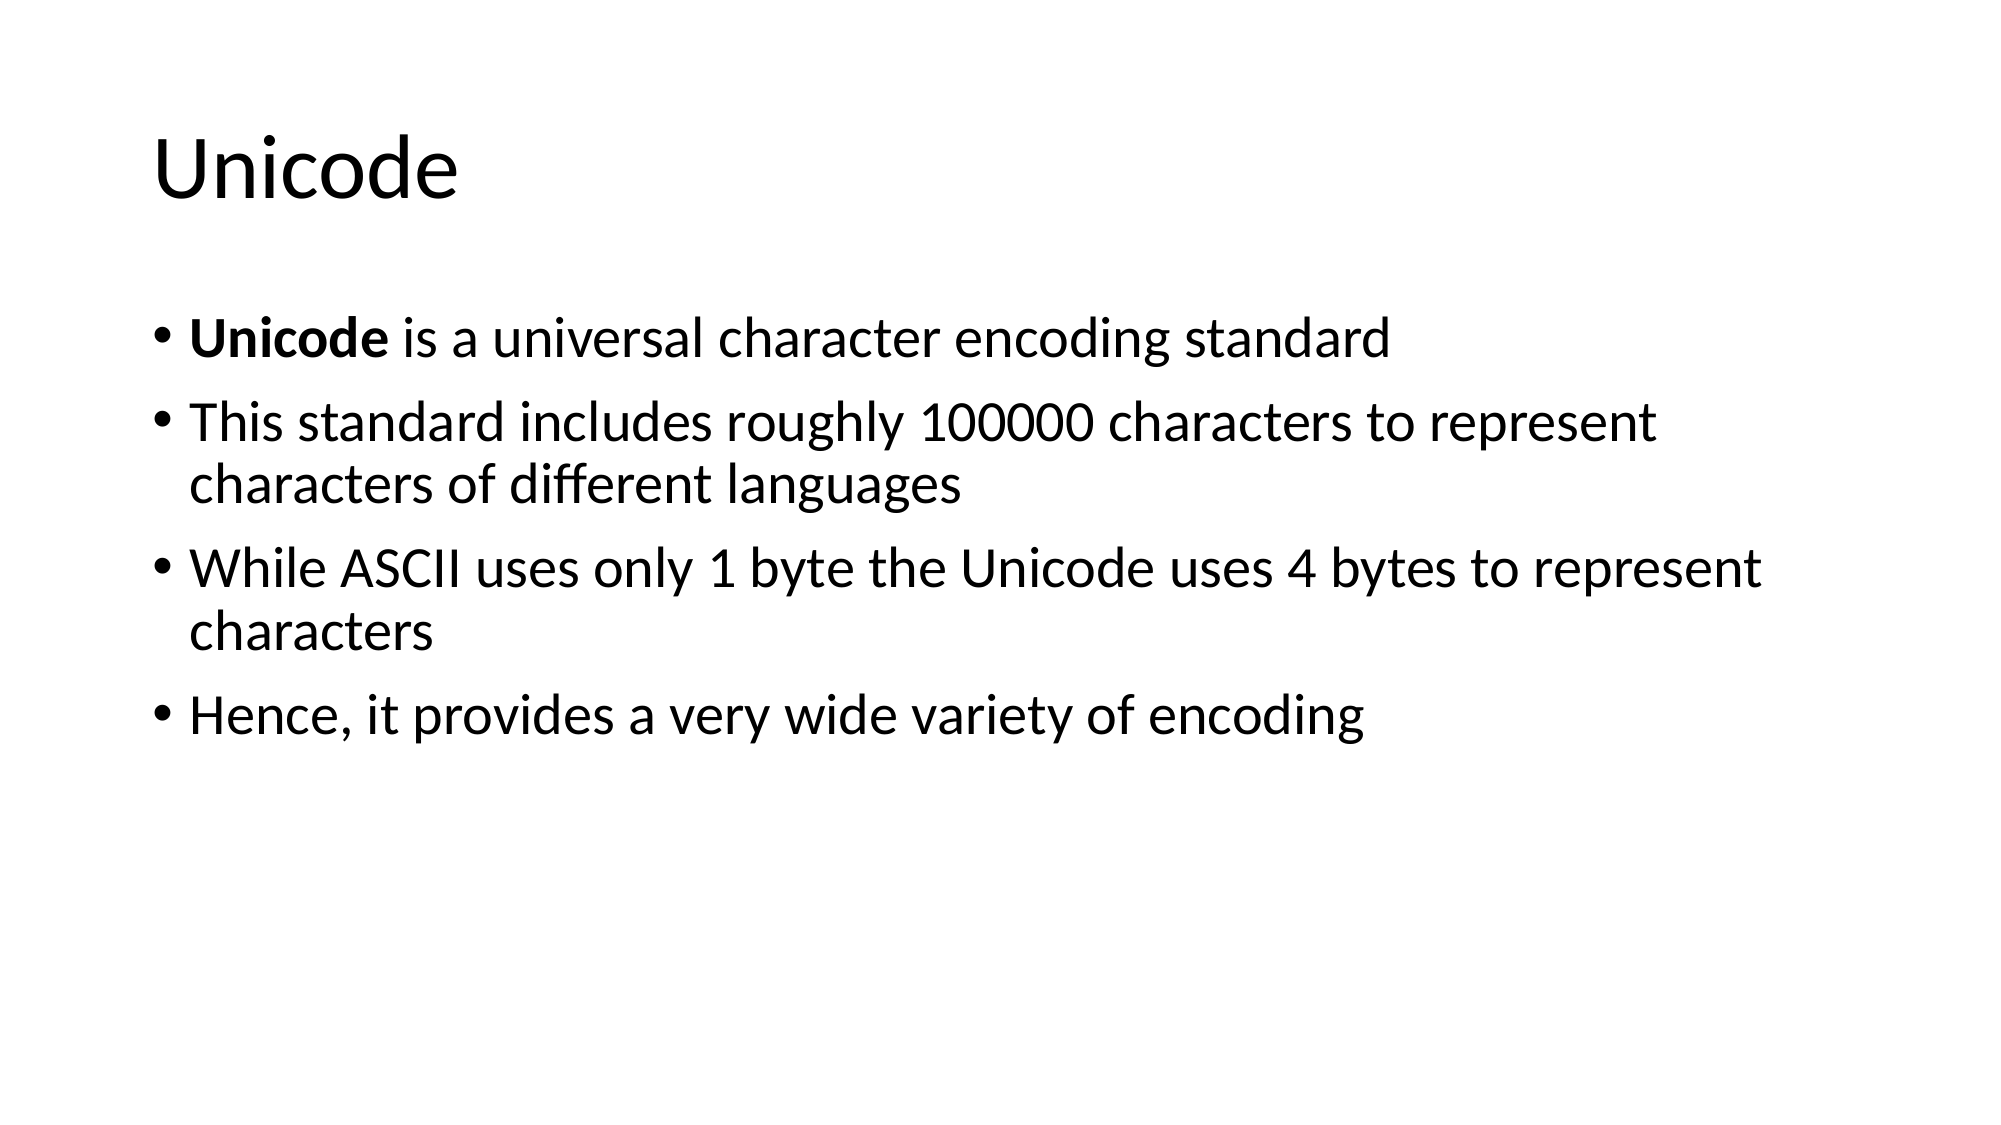

# Unicode
Unicode is a universal character encoding standard
This standard includes roughly 100000 characters to represent characters of different languages
While ASCII uses only 1 byte the Unicode uses 4 bytes to represent characters
Hence, it provides a very wide variety of encoding